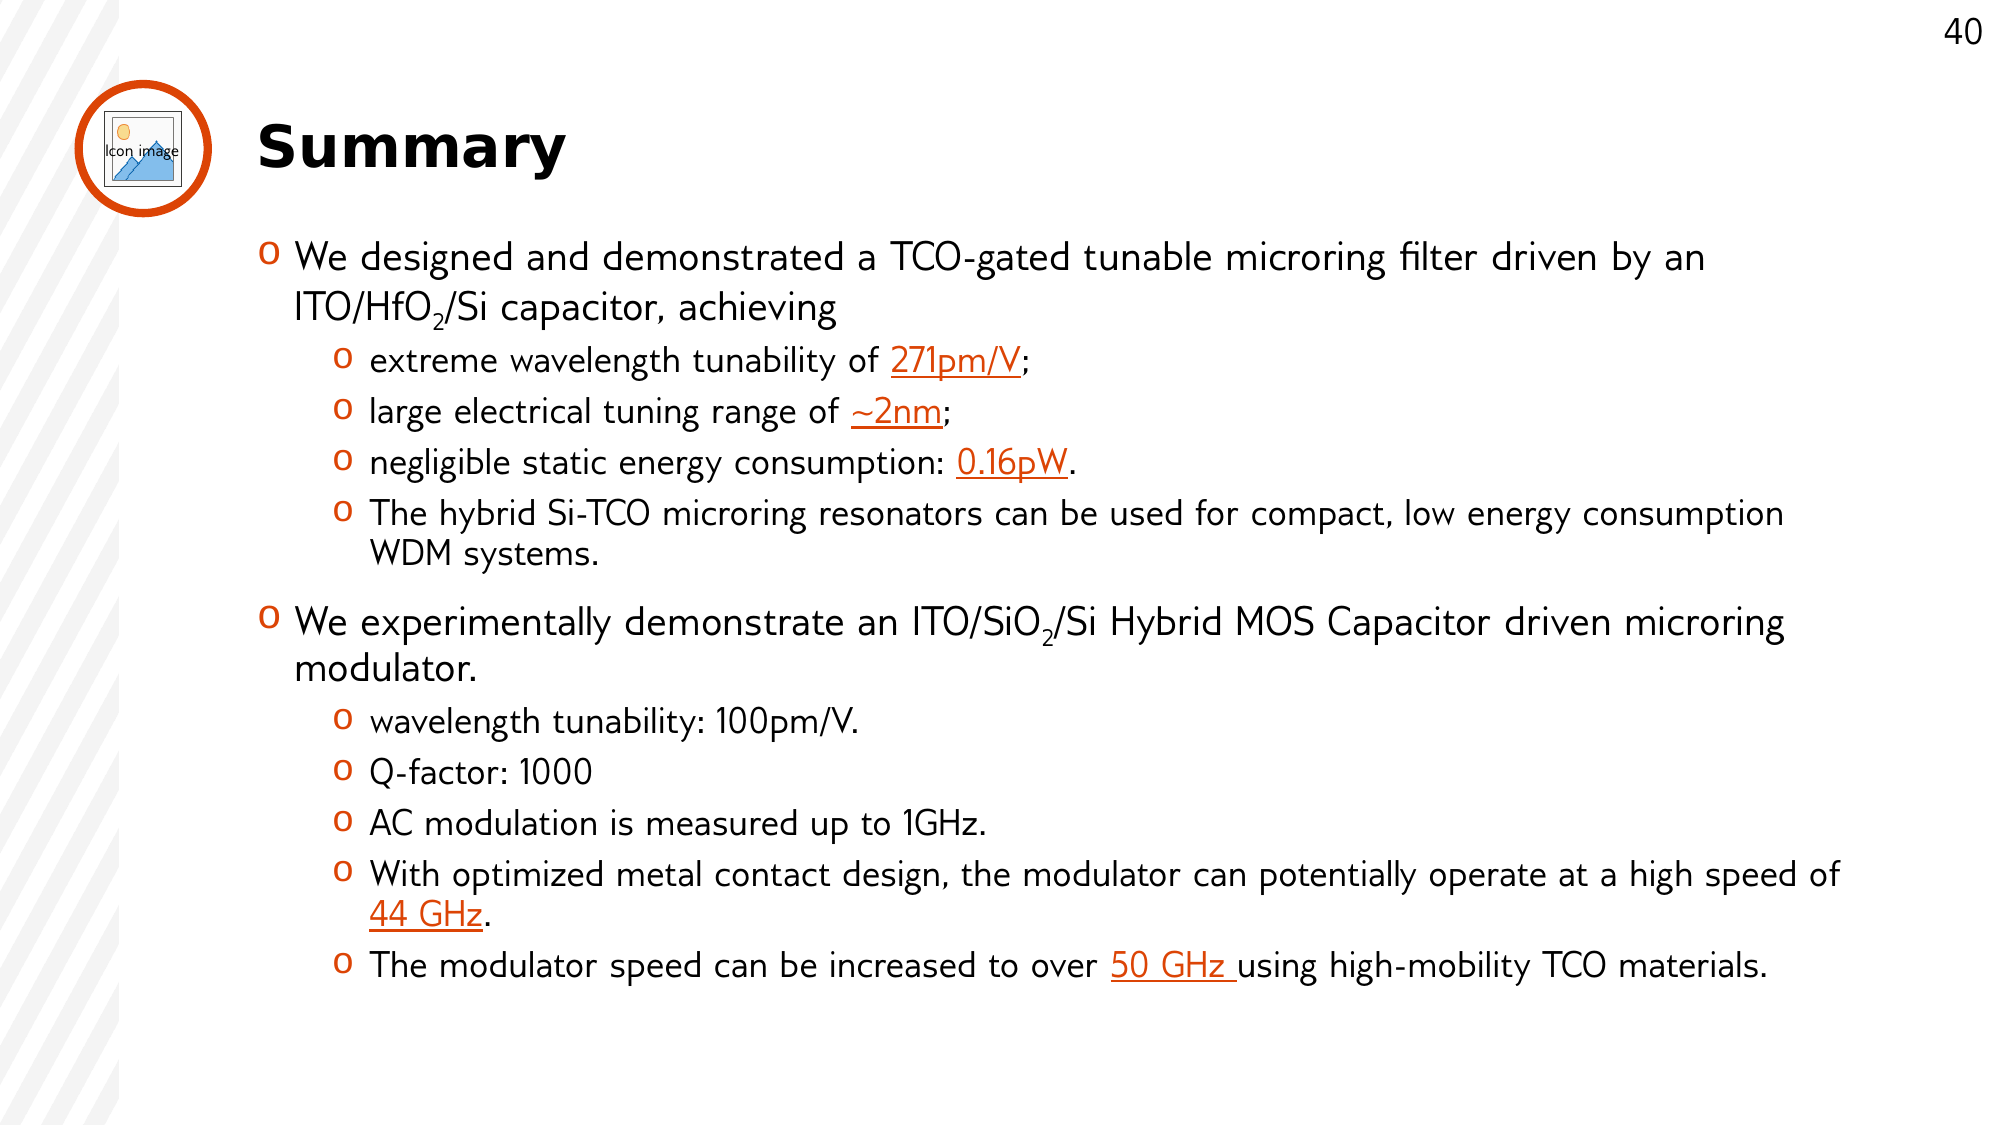

40

# Summary
We designed and demonstrated a TCO-gated tunable microring filter driven by an ITO/HfO2/Si capacitor, achieving
extreme wavelength tunability of 271pm/V;
large electrical tuning range of ~2nm;
negligible static energy consumption: 0.16pW.
The hybrid Si-TCO microring resonators can be used for compact, low energy consumption WDM systems.
We experimentally demonstrate an ITO/SiO2/Si Hybrid MOS Capacitor driven microring modulator.
wavelength tunability: 100pm/V.
Q-factor: 1000
AC modulation is measured up to 1GHz.
With optimized metal contact design, the modulator can potentially operate at a high speed of 44 GHz.
The modulator speed can be increased to over 50 GHz using high-mobility TCO materials.